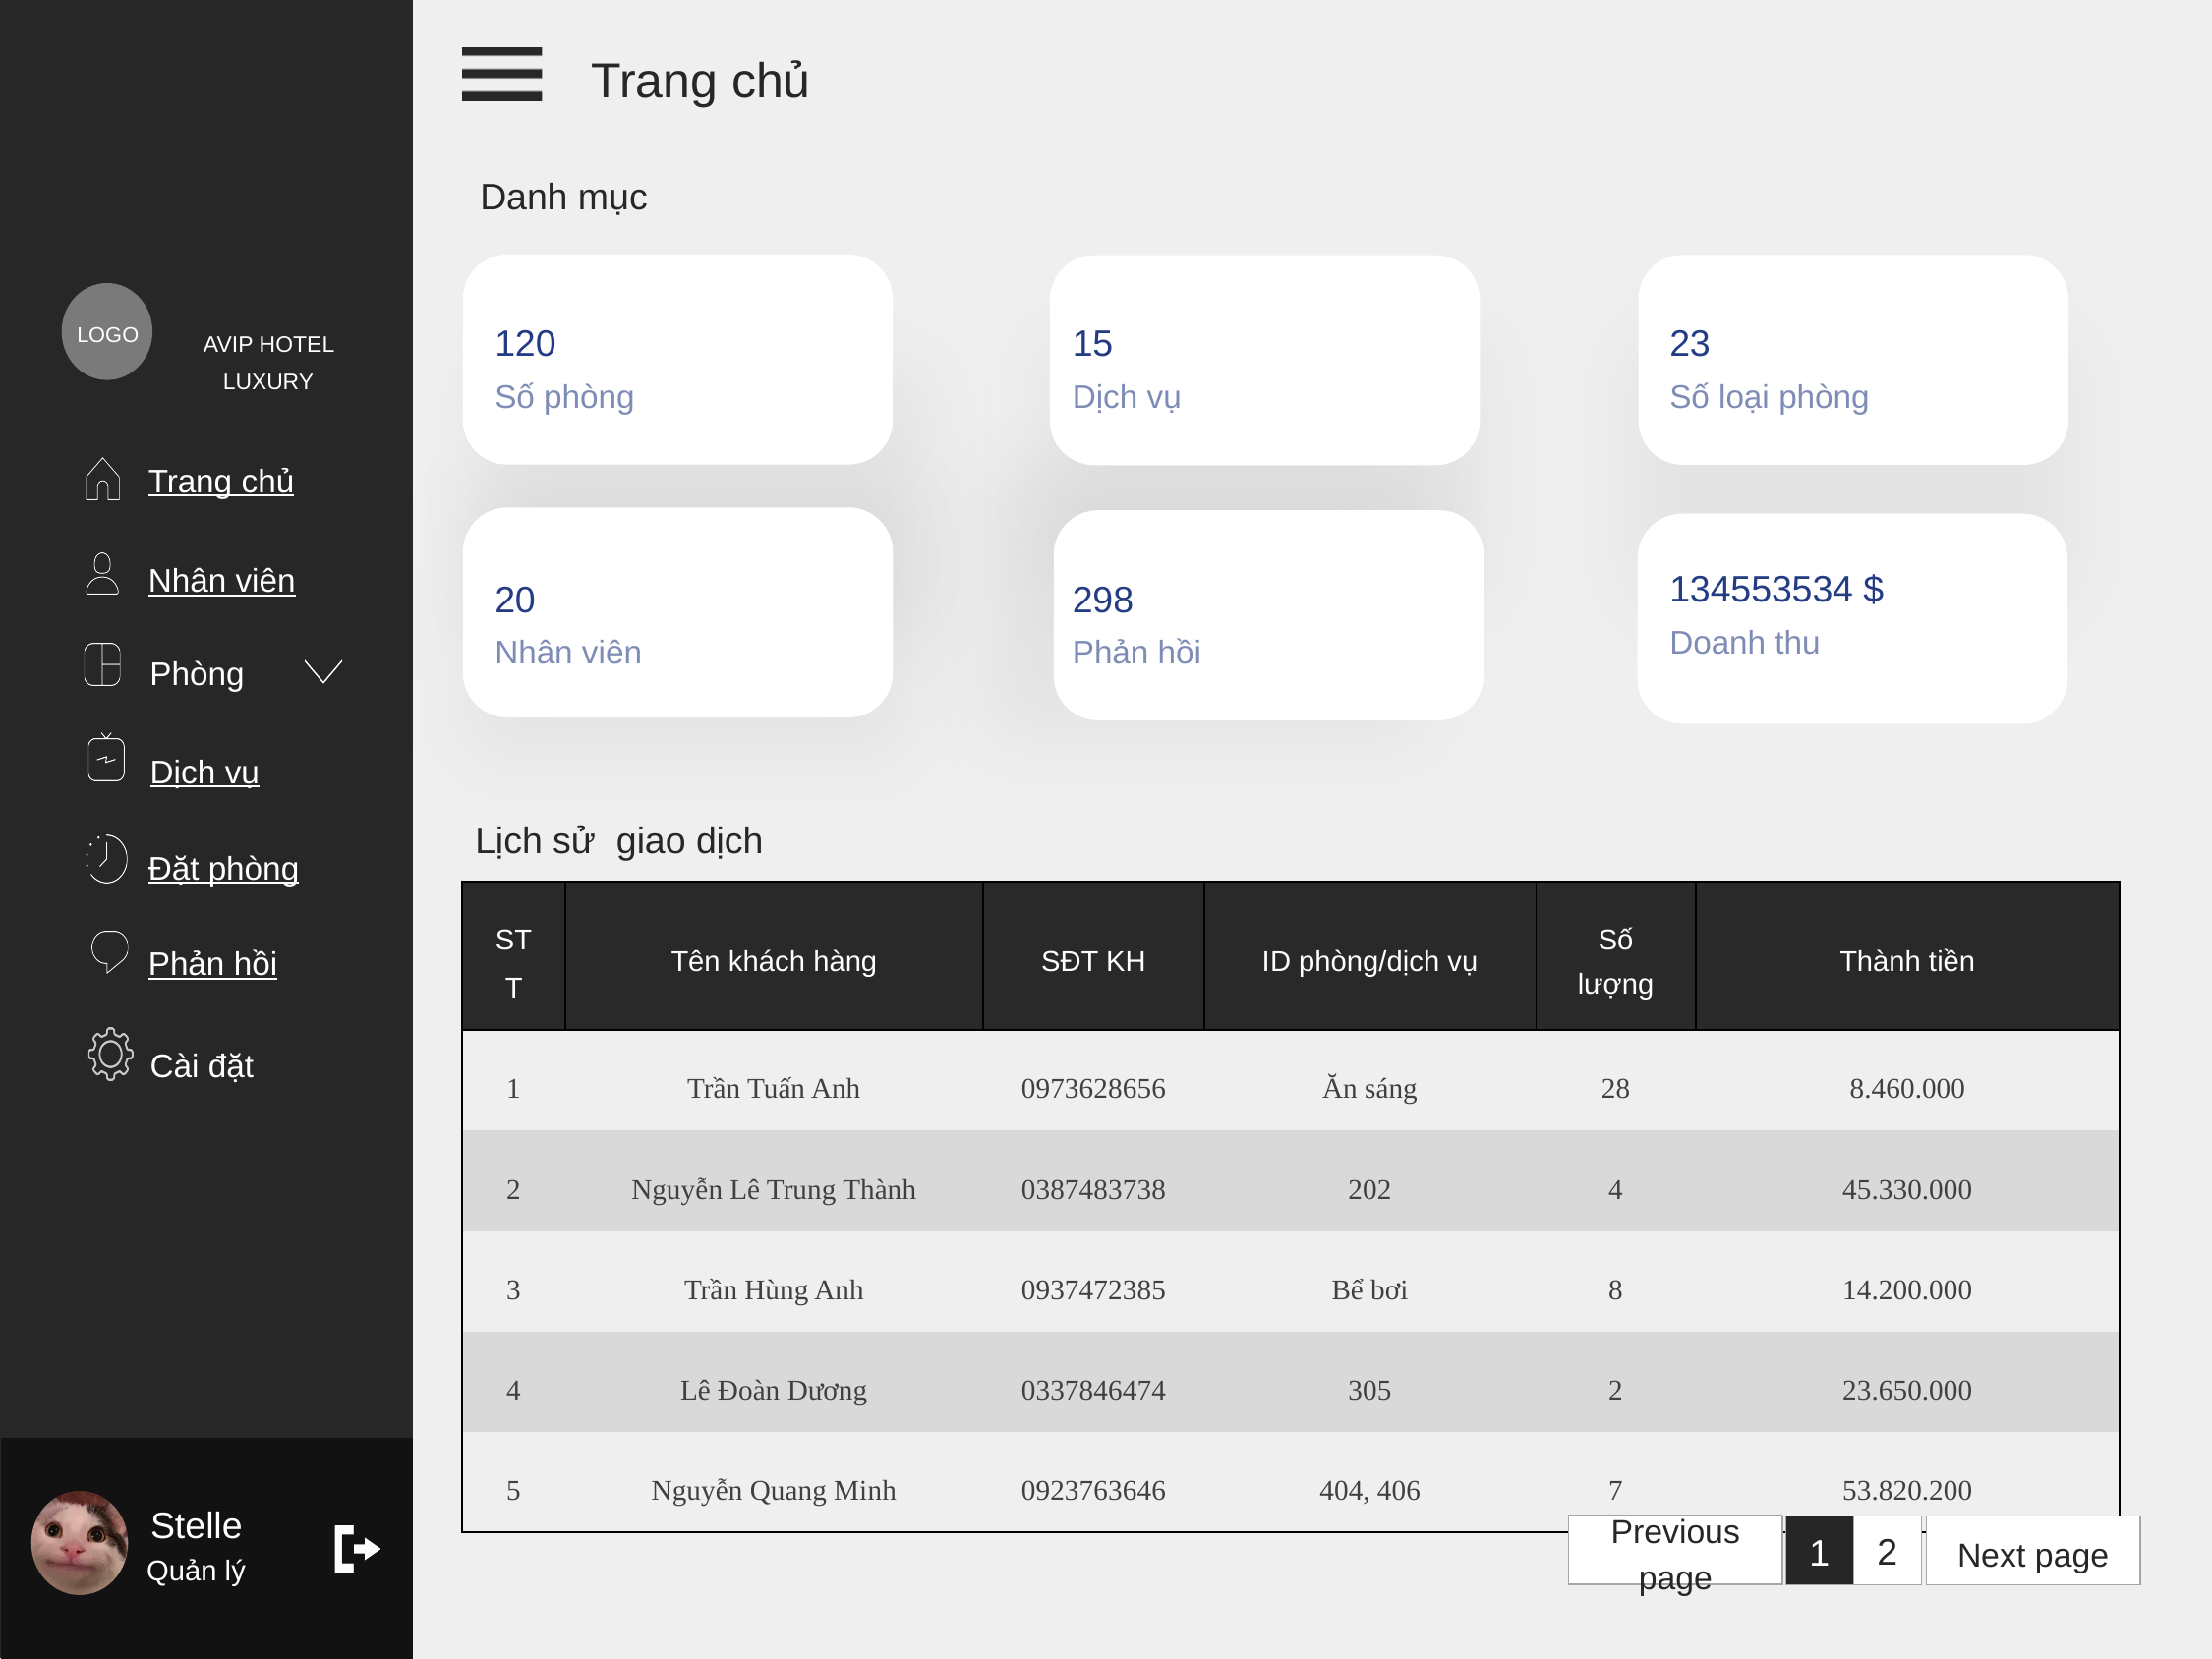

Trang chủ

Danh mục

LOGO
120
15
23
AVIP HOTEL LUXURY
Số phòng
Dịch vụ
Số loại phòng

Trang chủ

Nhân viên
134553534 $

20
298
Doanh thu
Nhân viên
Phản hồi

Phòng

Loại phòng

Dịch vụ
Danh sách phòng
Lịch sử  giao dịch
Đặt phòng

| STT | Tên khách hàng | SĐT KH | ID phòng/dịch vụ | Số lượng | Thành tiền |
| --- | --- | --- | --- | --- | --- |
| 1 | Trần Tuấn Anh | 0973628656 | Ăn sáng | 28 | 8.460.000 |
| 2 | Nguyễn Lê Trung Thành | 0387483738 | 202 | 4 | 45.330.000 |
| 3 | Trần Hùng Anh | 0937472385 | Bể bơi | 8 | 14.200.000 |
| 4 | Lê Đoàn Dương | 0337846474 | 305 | 2 | 23.650.000 |
| 5 | Nguyễn Quang Minh | 0923763646 | 404, 406 | 7 | 53.820.200 |
Phản hồi

Cài đặt

Stelle

Previous page

Next page

2
1

Quản lý